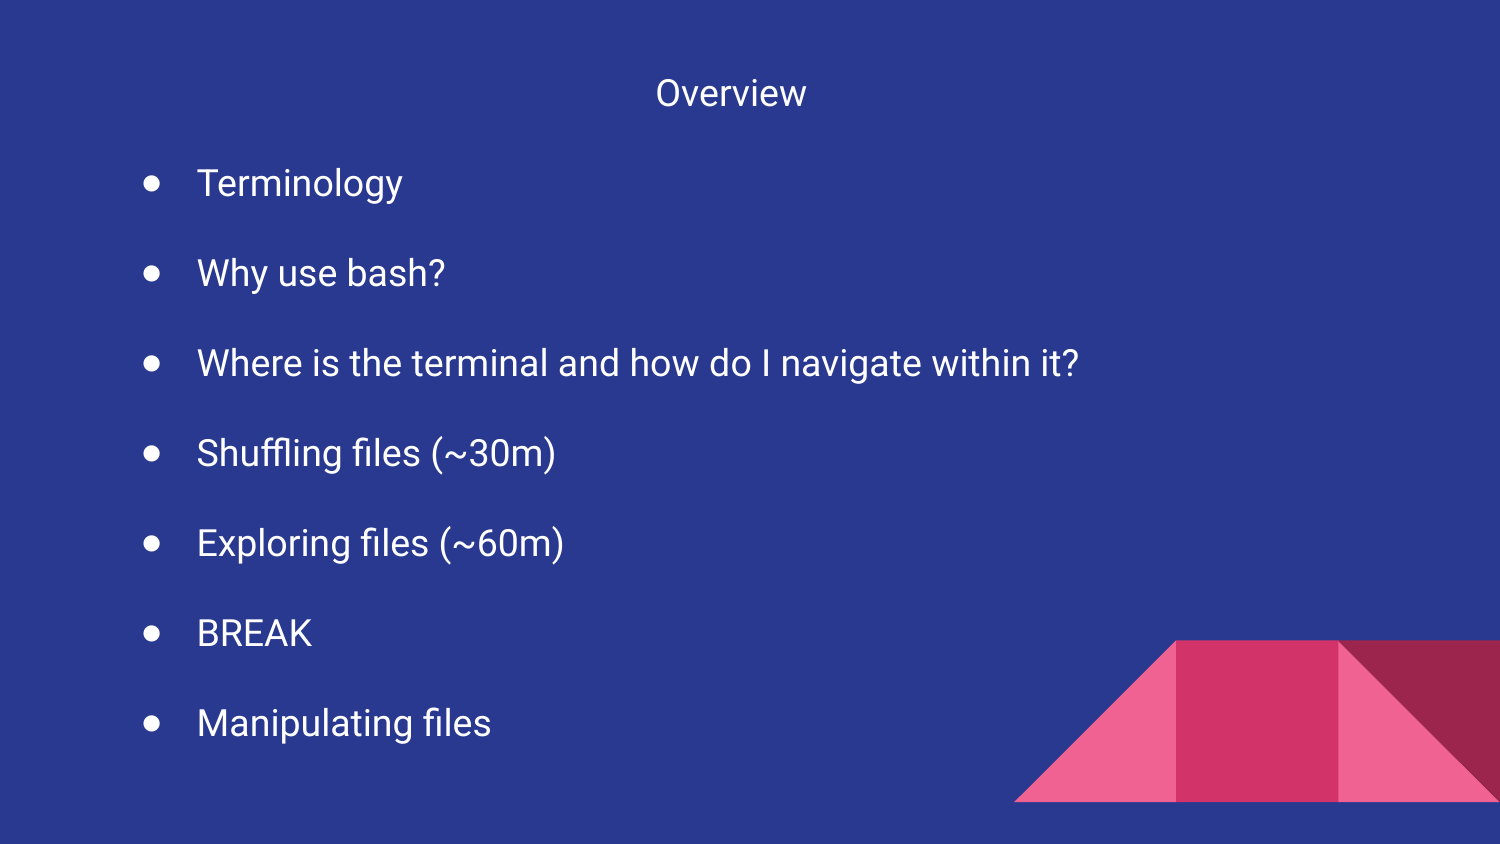

Overview

Terminology

Why use bash?

Where is the terminal and how do I navigate within it?

Shuffling files (~30m)

Exploring files (~60m)

BREAK

Manipulating files